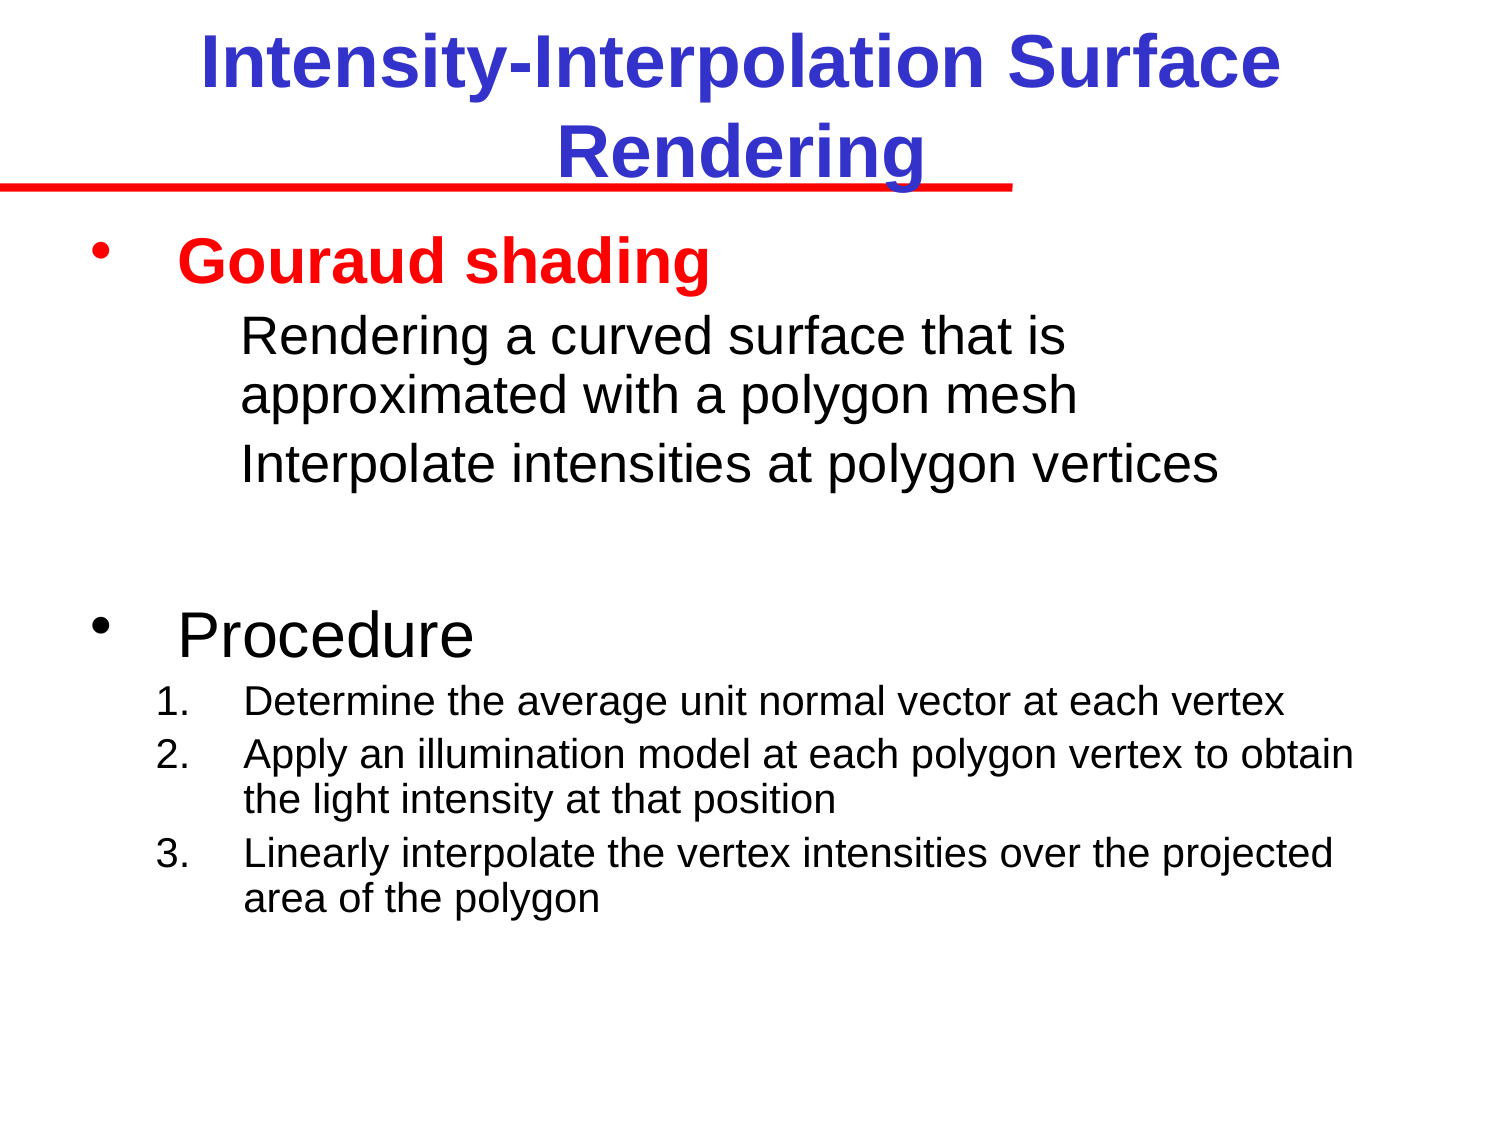

# Intensity-Interpolation Surface Rendering
Gouraud shading
Rendering a curved surface that is approximated with a polygon mesh
Interpolate intensities at polygon vertices

Procedure
Determine the average unit normal vector at each vertex
Apply an illumination model at each polygon vertex to obtain the light intensity at that position
Linearly interpolate the vertex intensities over the projected area of the polygon